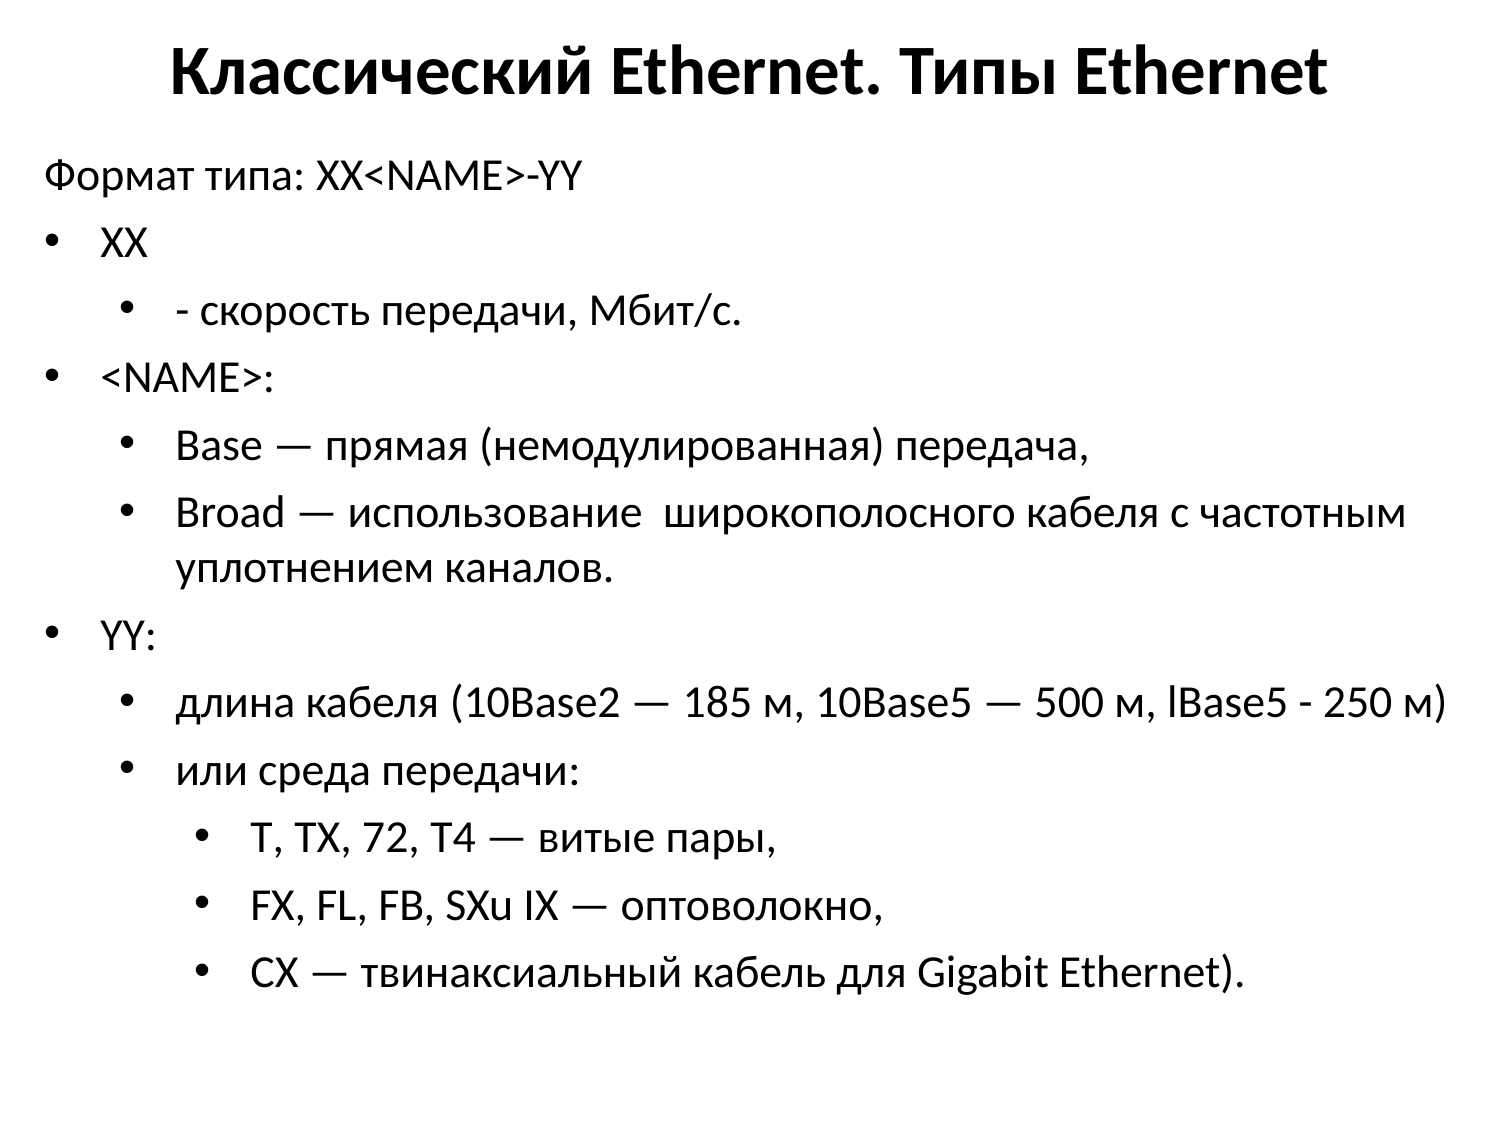

# Классический Ethernet. Типы Ethernet
Формат типа: XX<NAME>-YY
XX
- скорость передачи, Мбит/с.
<NAME>:
Base — прямая (немодулированная) передача,
Broad — использование  широкополосного кабеля с частотным уплотнением каналов.
YY:
длина кабеля (10Base2 — 185 м, 10Base5 — 500 м, lBase5 - 250 м)
или среда передачи:
T, ТХ, 72, Т4 — витые пары,
FX, FL, FB, SXu IX — оптоволокно,
СХ — твинаксиальный кабель для Gigabit Ethernet).